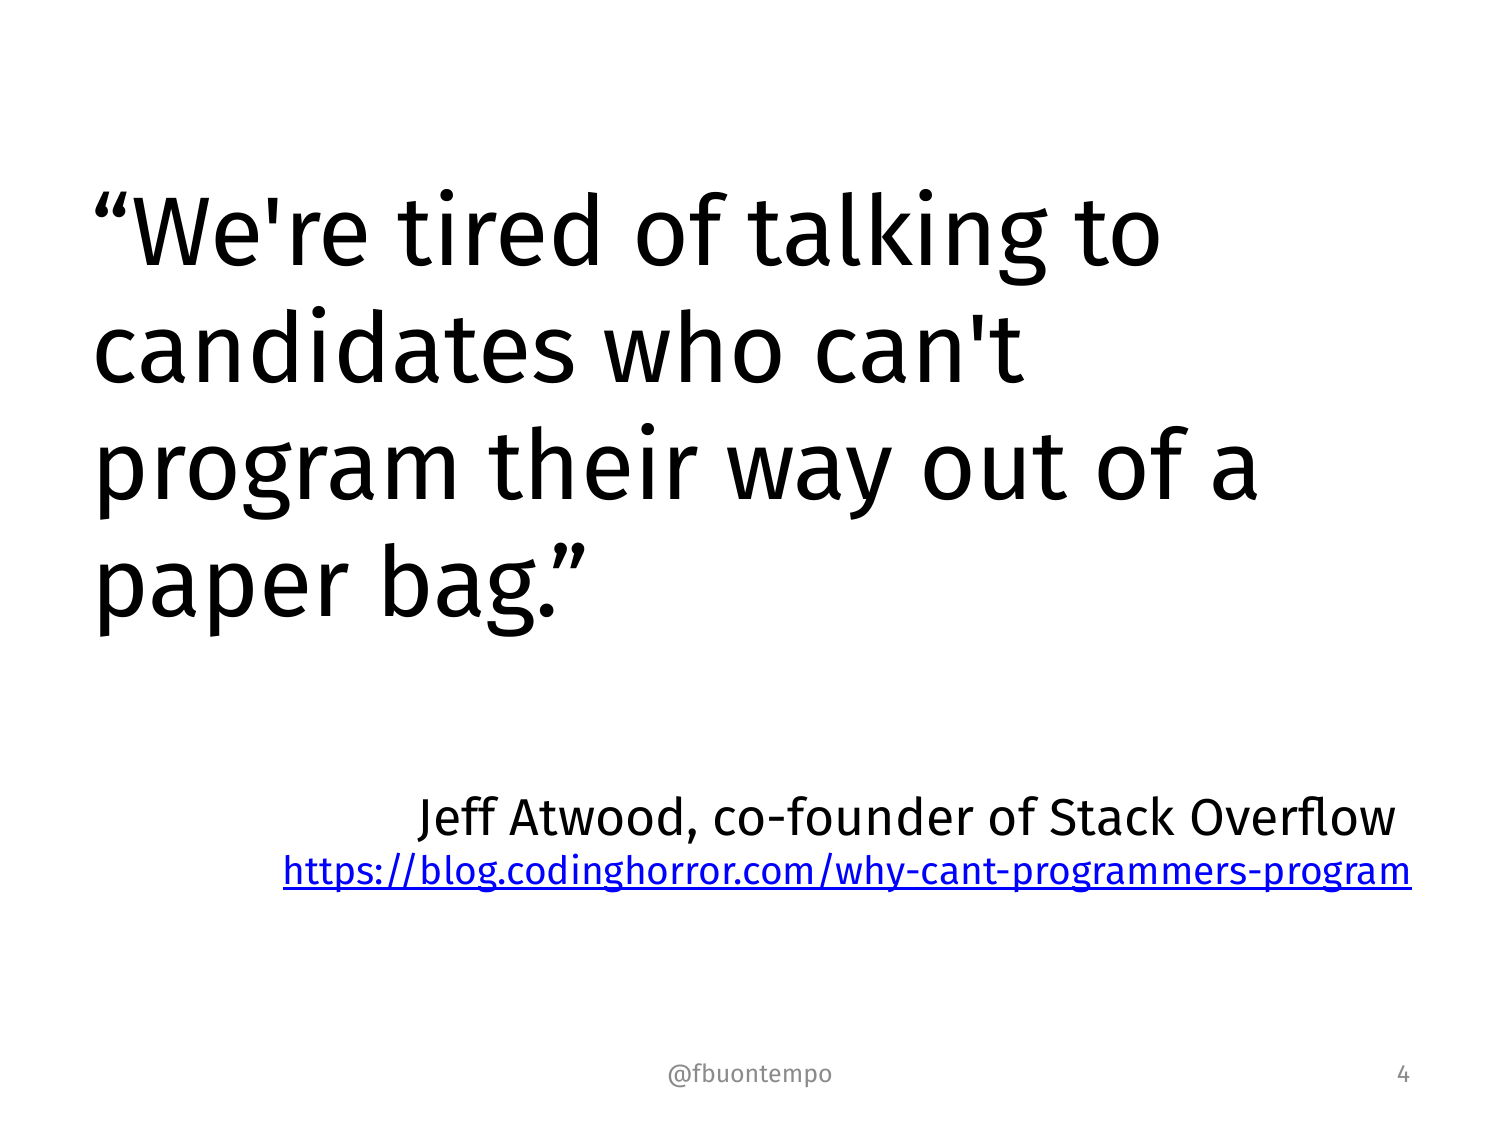

“We're tired of talking to candidates who can't program their way out of a paper bag.”

Jeff Atwood, co-founder of Stack Overflow https://blog.codinghorror.com/why-cant-programmers-program

@fbuontempo
4